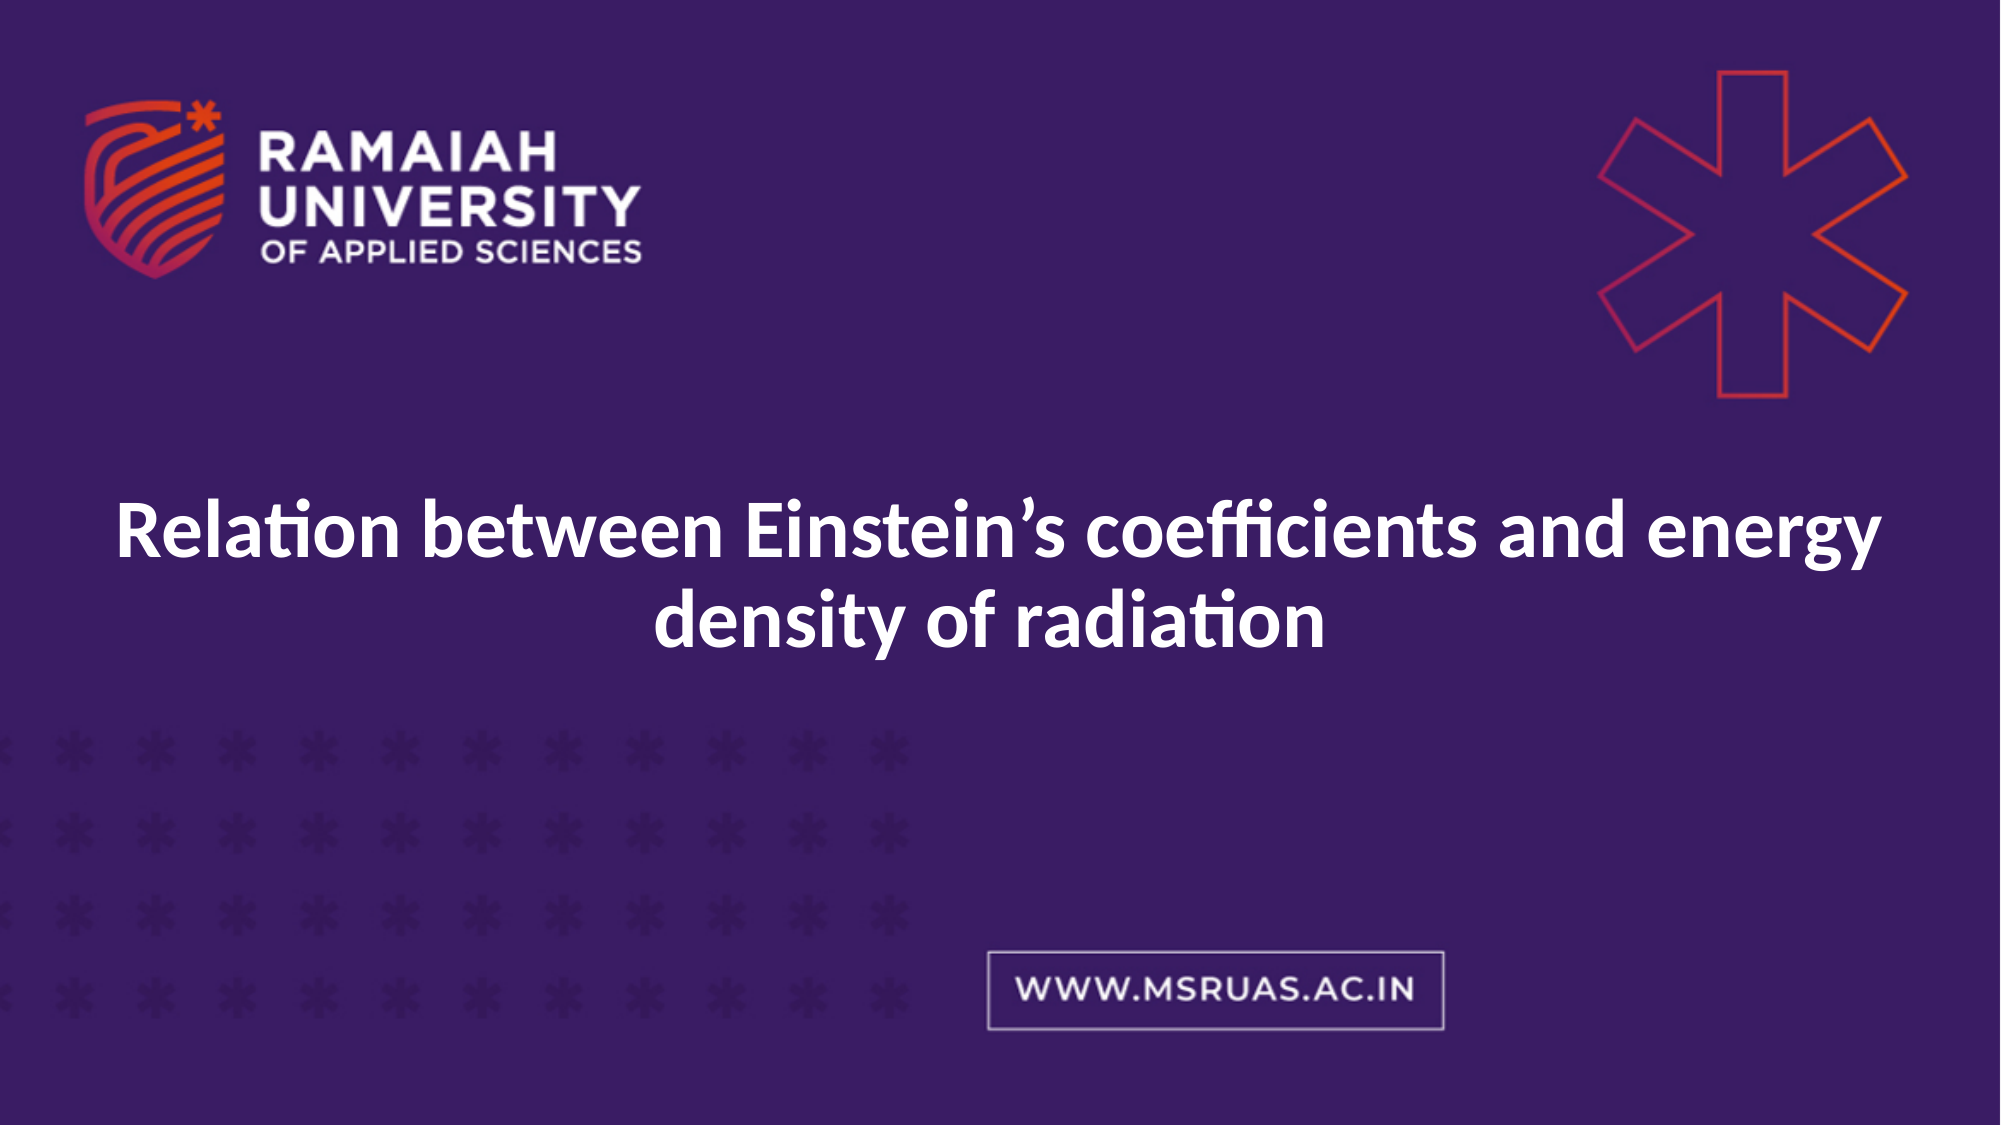

Relation between Einstein’s coefficients and energy density of radiation